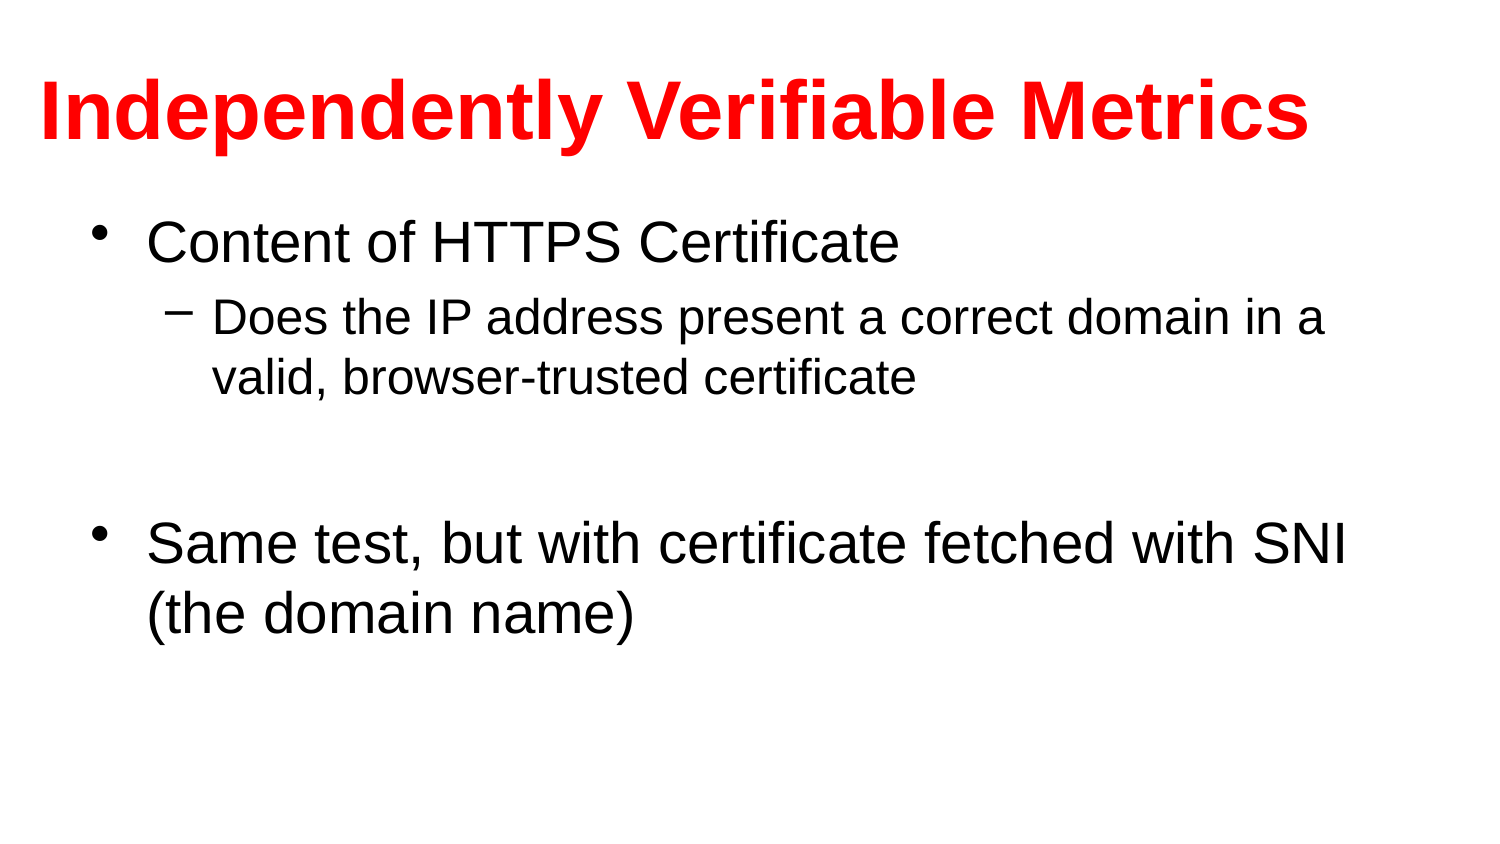

# Independently Verifiable Metrics
Content of HTTPS Certificate
Does the IP address present a correct domain in a valid, browser-trusted certificate

Same test, but with certificate fetched with SNI (the domain name)